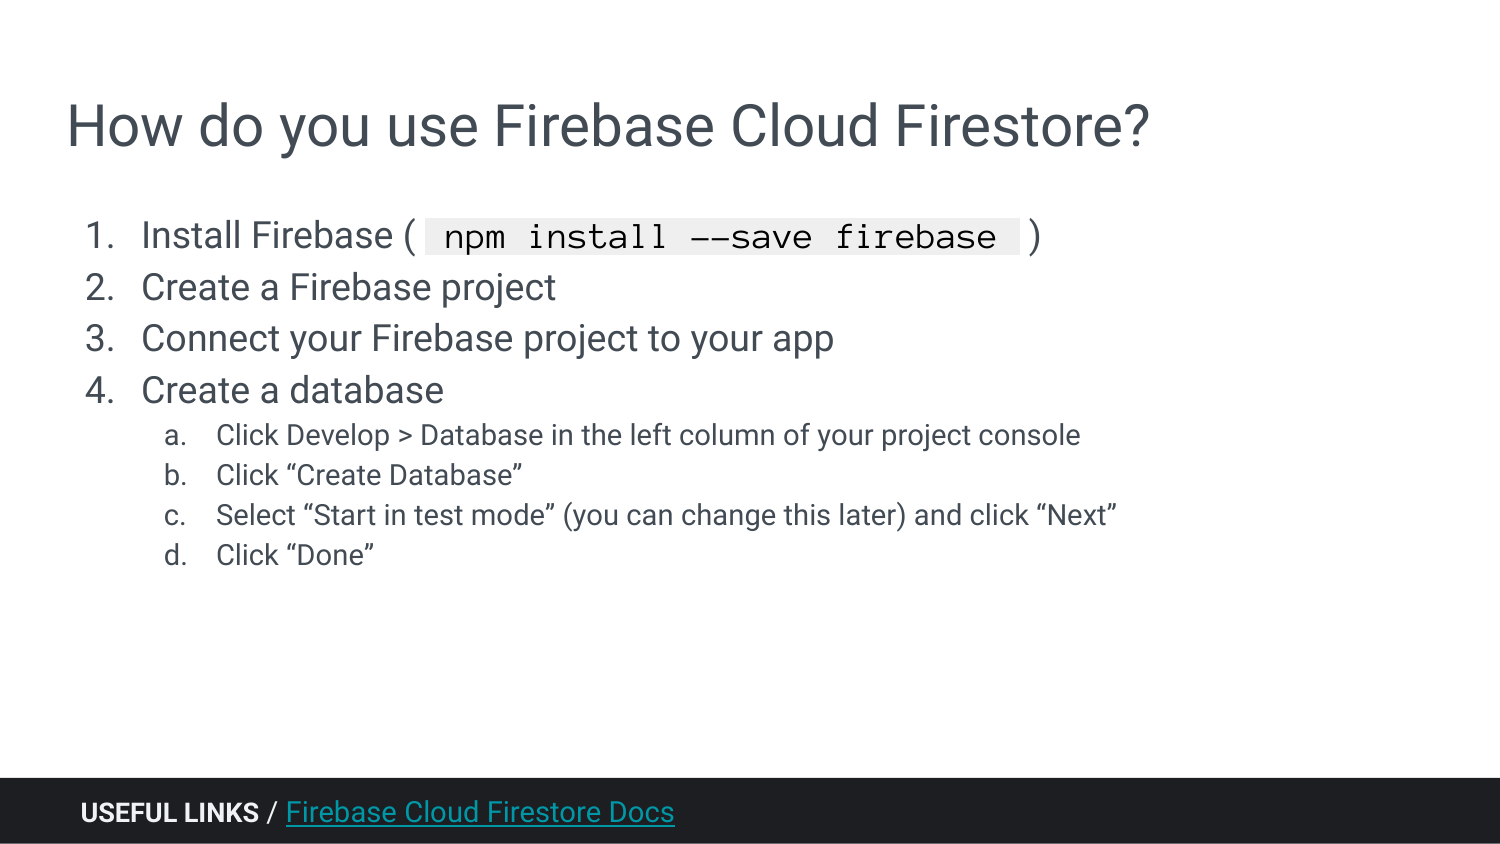

# How do you use Firebase Cloud Firestore?
Install Firebase (  npm install --save firebase  )
Create a Firebase project
Connect your Firebase project to your app
Create a database
Click Develop > Database in the left column of your project console
Click “Create Database”
Select “Start in test mode” (you can change this later) and click “Next”
Click “Done”
USEFUL LINKS / Firebase Cloud Firestore Docs